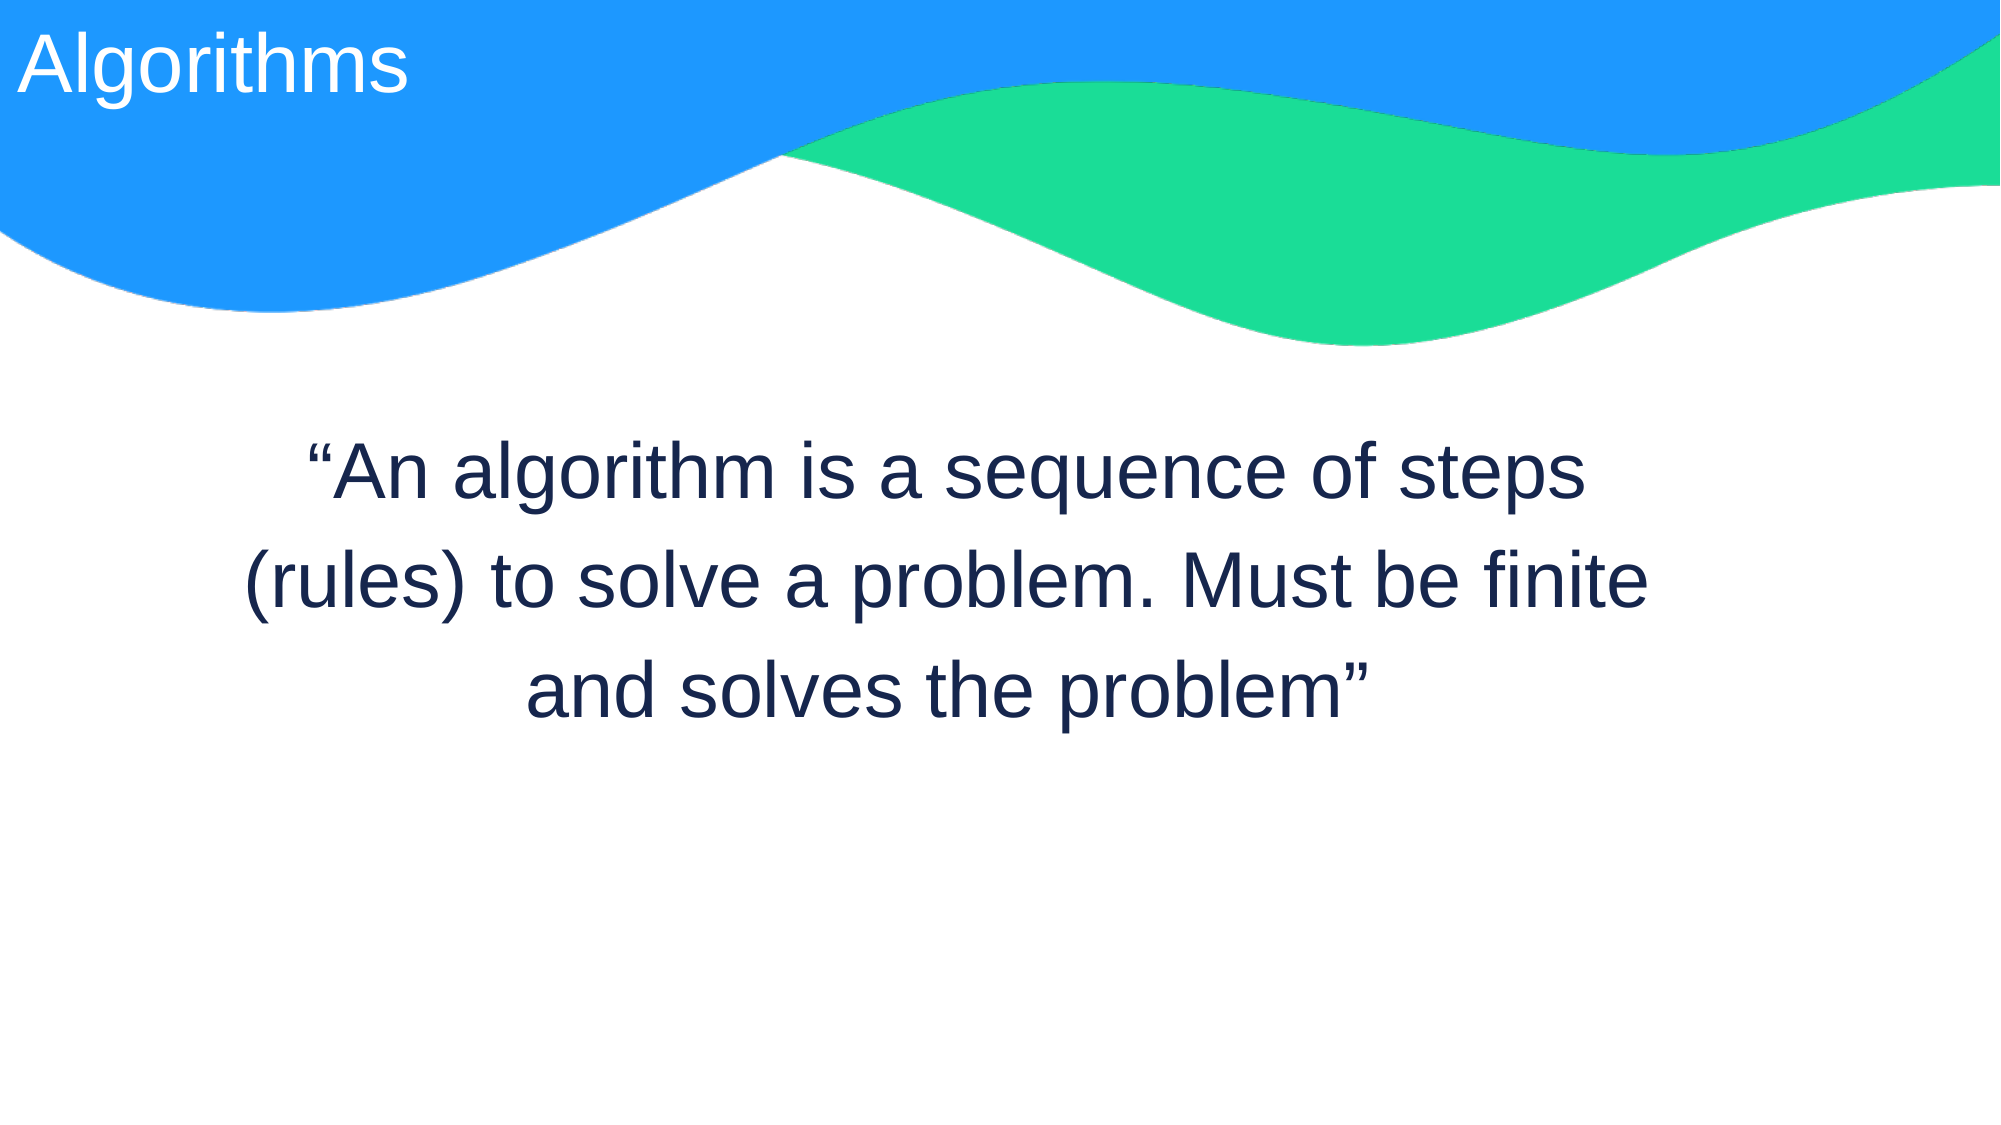

Algorithms

“An algorithm is a sequence of steps (rules) to solve a problem. Must be finite and solves the problem”